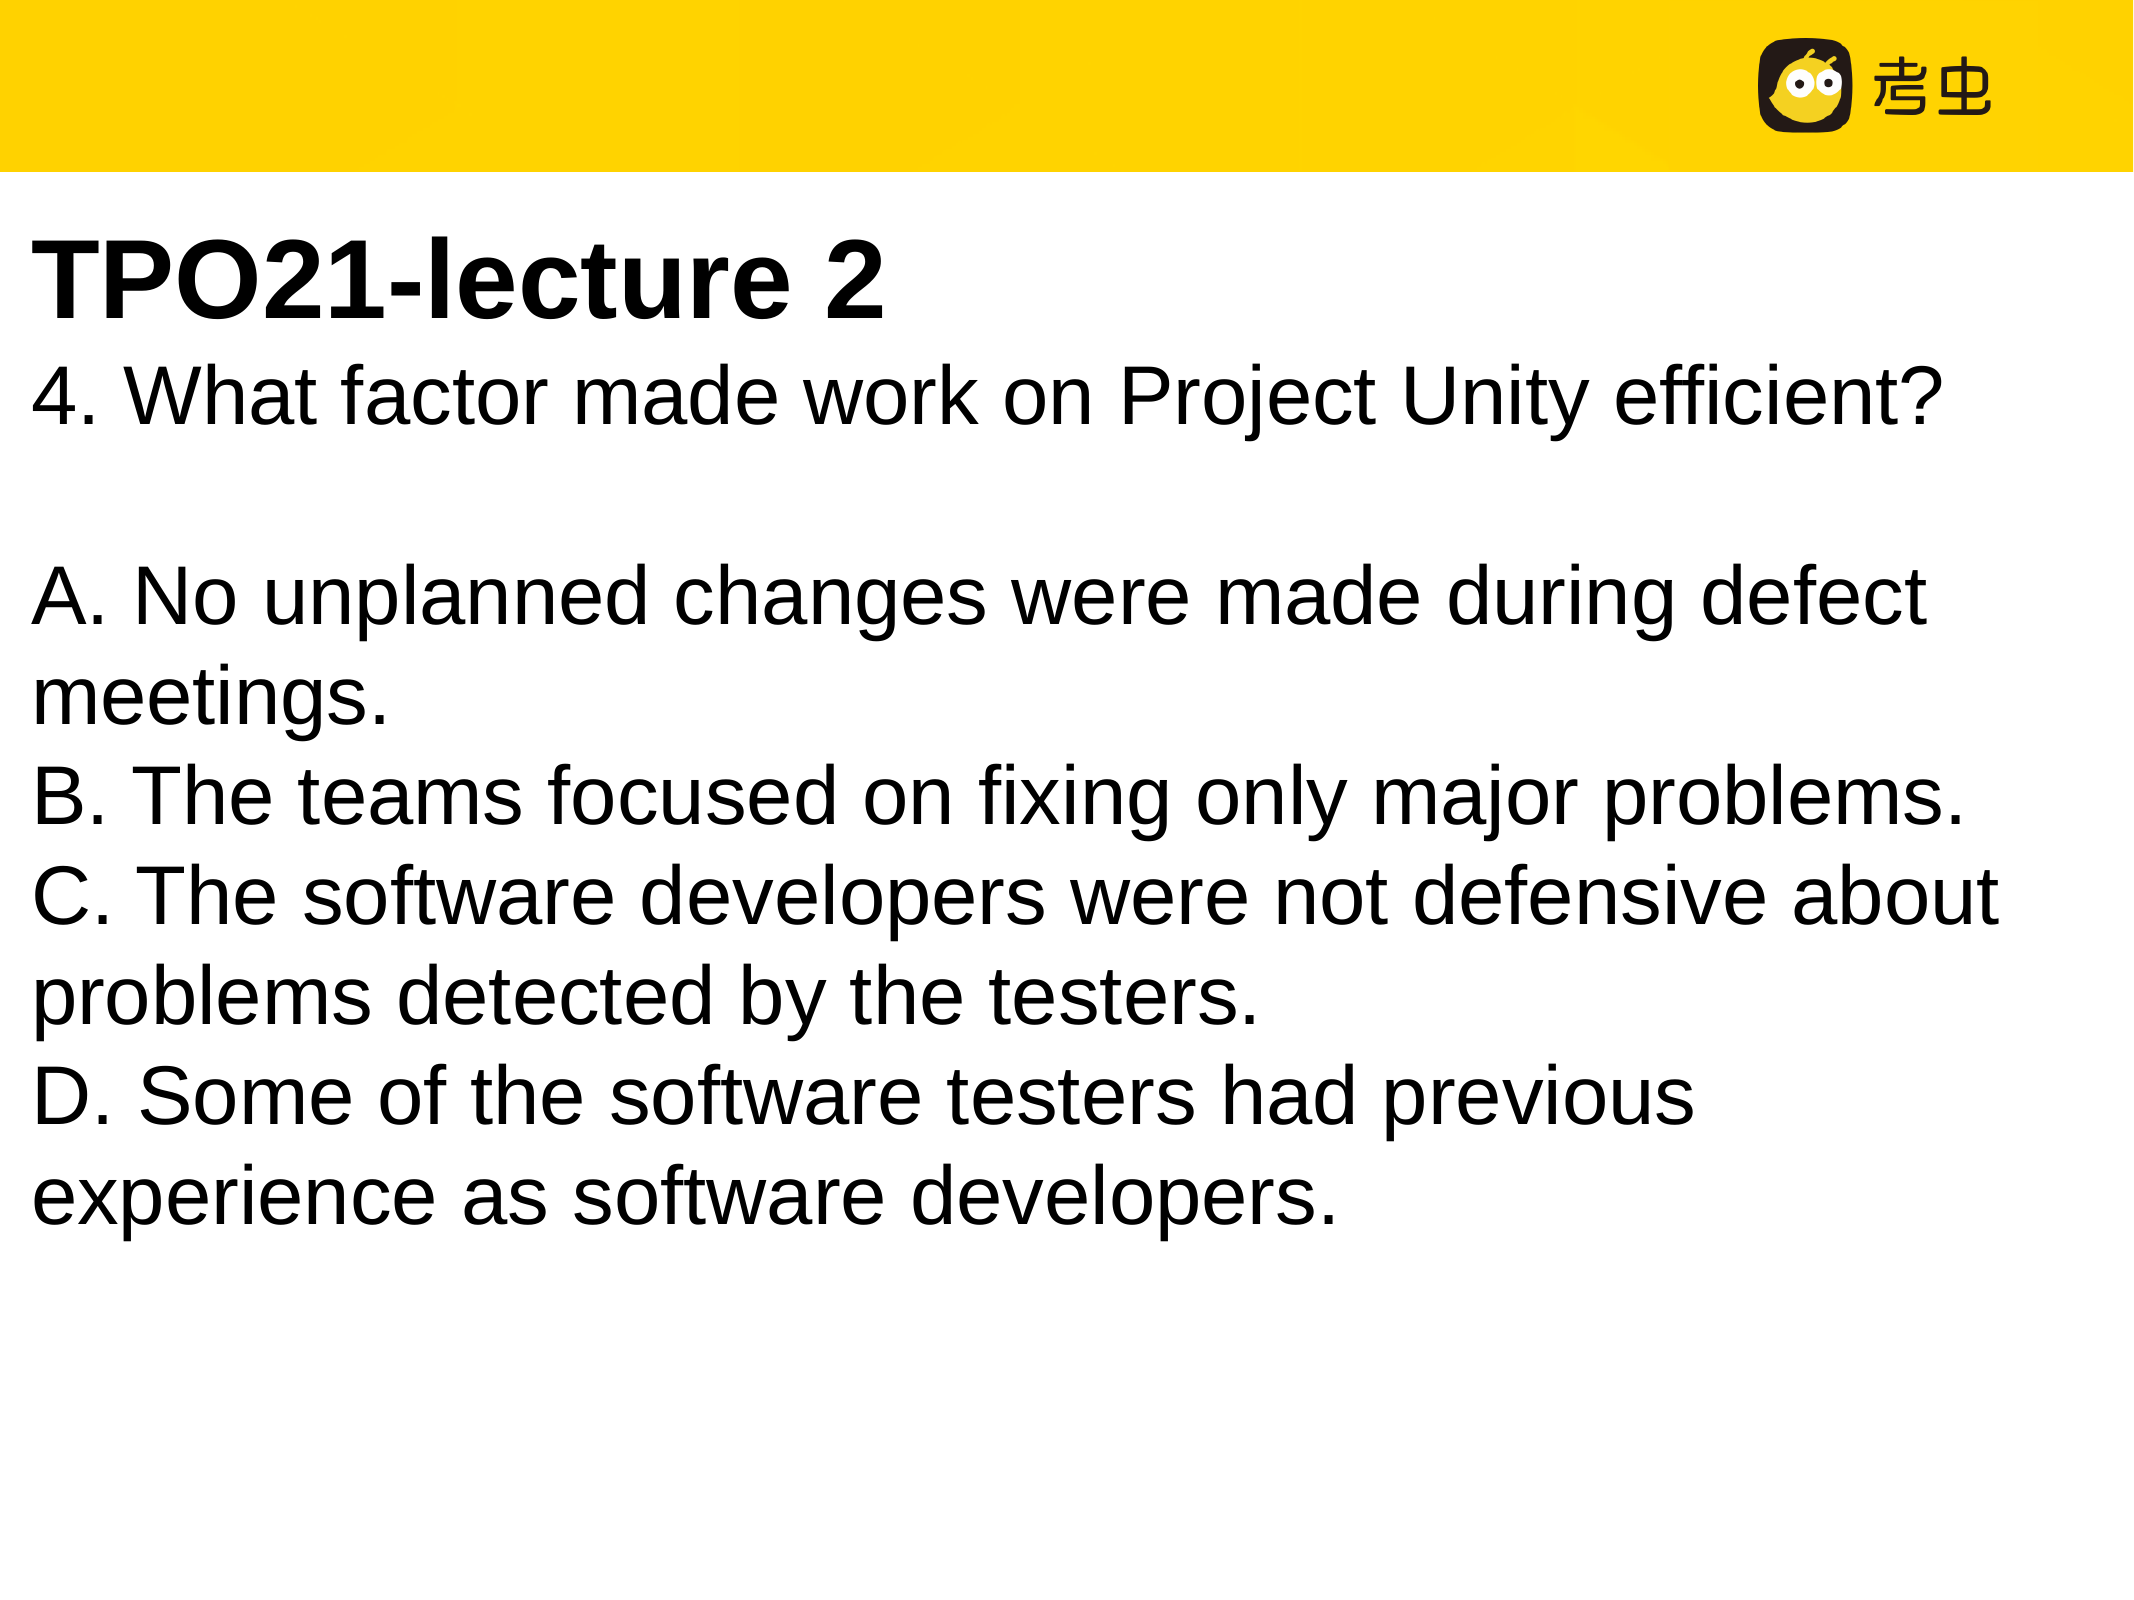

TPO21-lecture 2
4. What factor made work on Project Unity efficient?

A. No unplanned changes were made during defect meetings.
B. The teams focused on fixing only major problems.
C. The software developers were not defensive about problems detected by the testers.
D. Some of the software testers had previous experience as software developers.